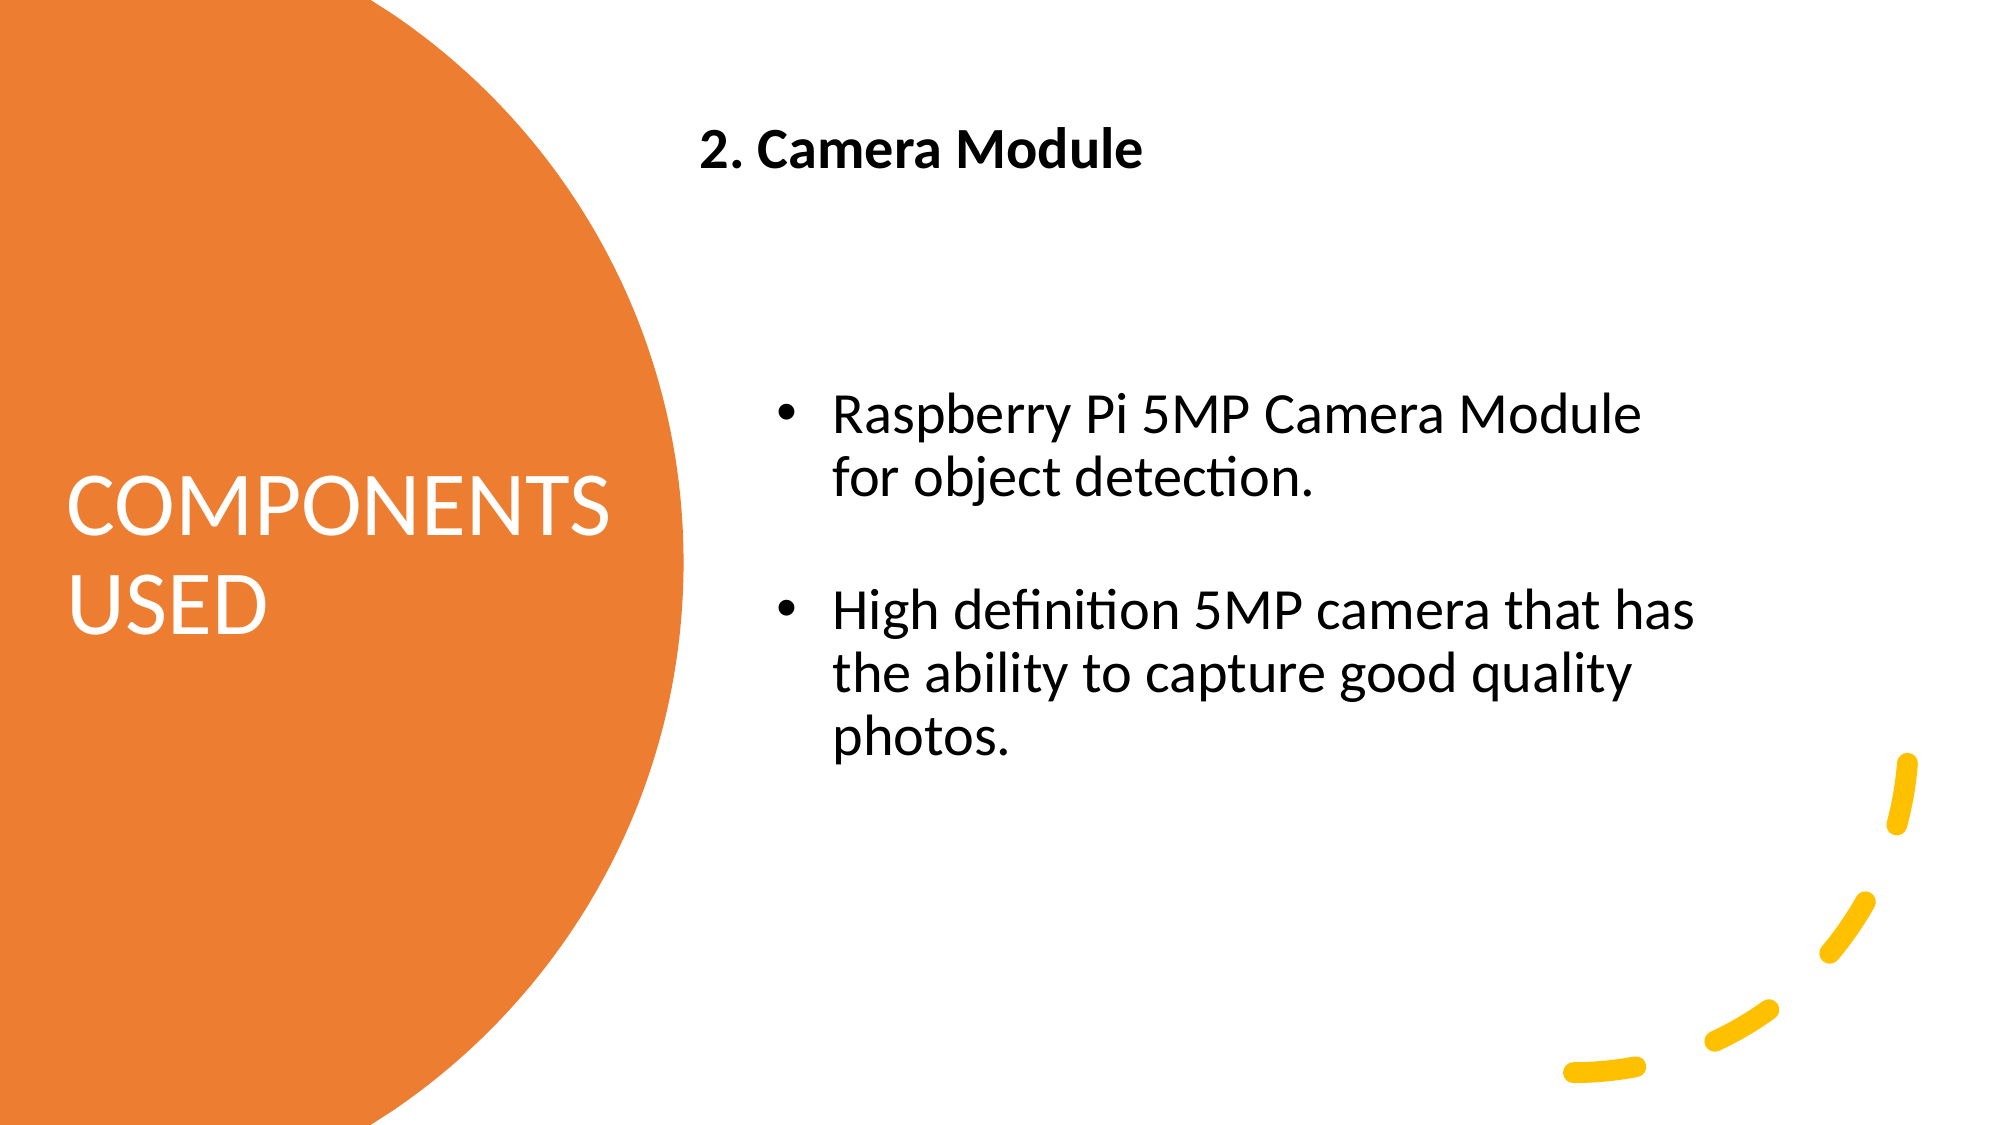

2. Camera Module
COMPONENTS USED
Raspberry Pi 5MP Camera Module for object detection.

High definition 5MP camera that has the ability to capture good quality photos.